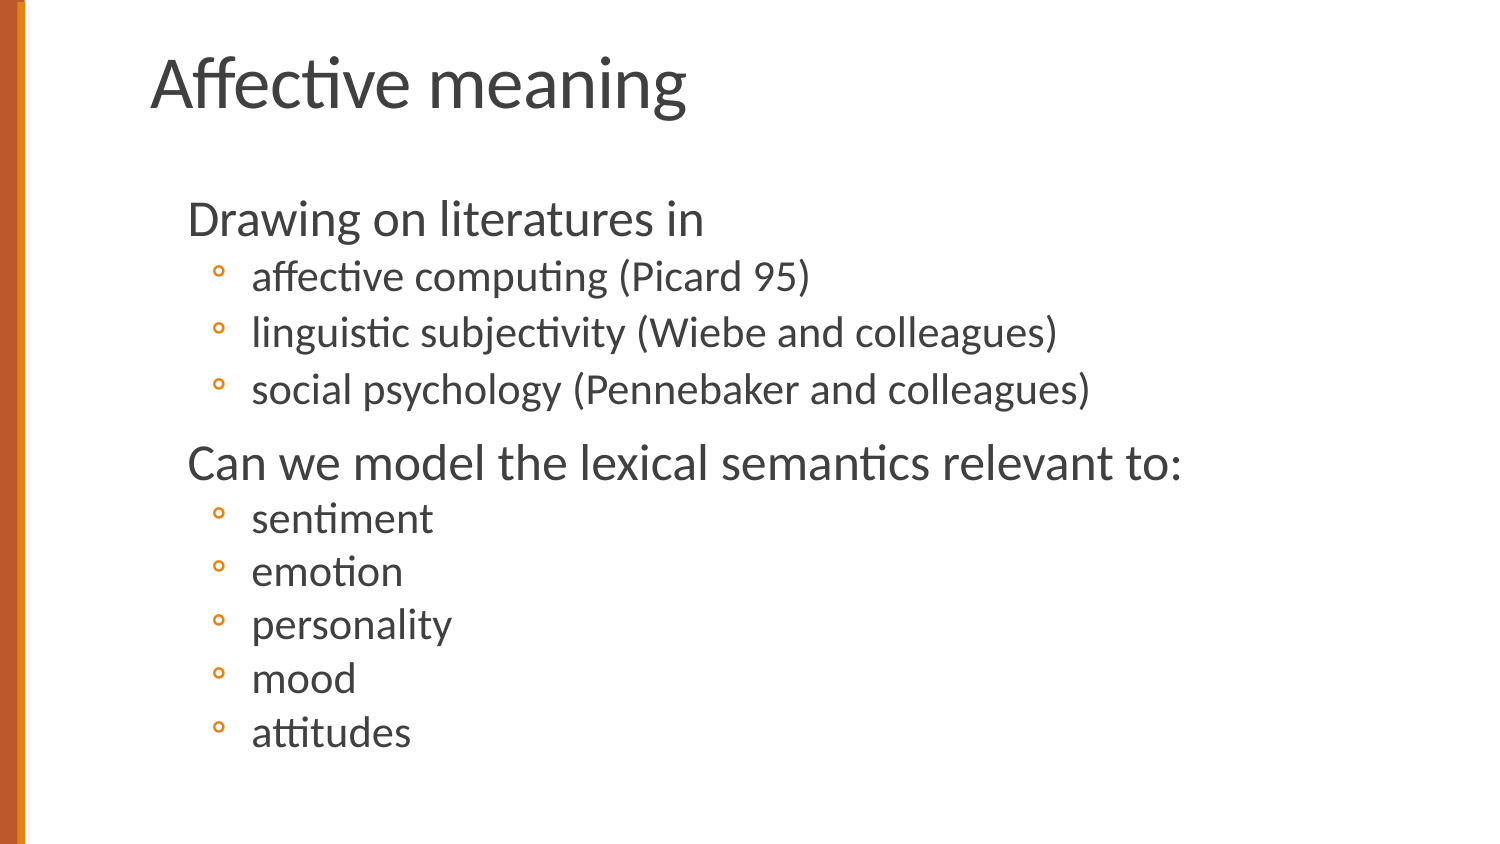

# Affective meaning
Drawing on literatures in
affective computing (Picard 95)
linguistic subjectivity (Wiebe and colleagues)
social psychology (Pennebaker and colleagues)
Can we model the lexical semantics relevant to:
sentiment
emotion
personality
mood
attitudes

3